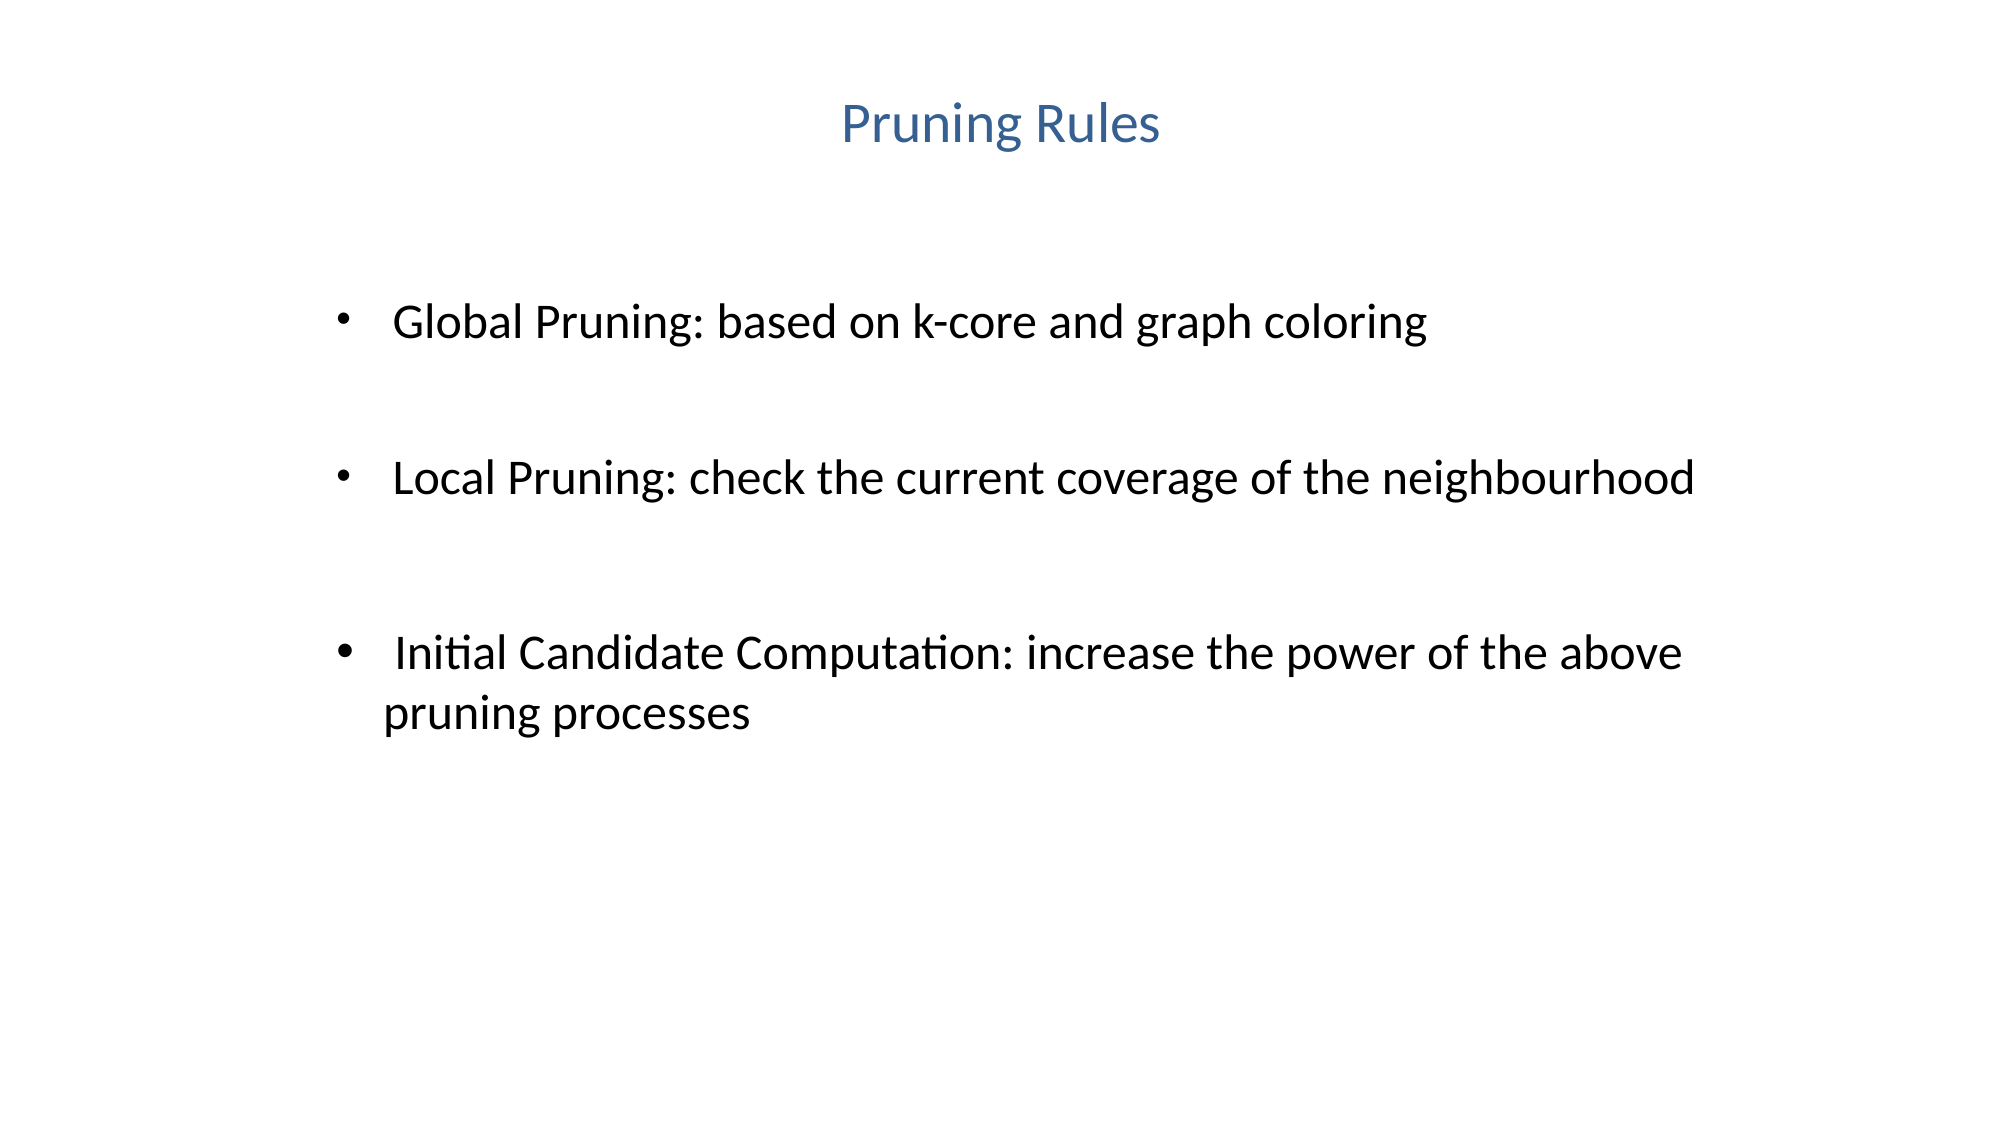

# Pruning Rules
 Global Pruning: based on k-core and graph coloring
 Local Pruning: check the current coverage of the neighbourhood
 Initial Candidate Computation: increase the power of the above pruning processes